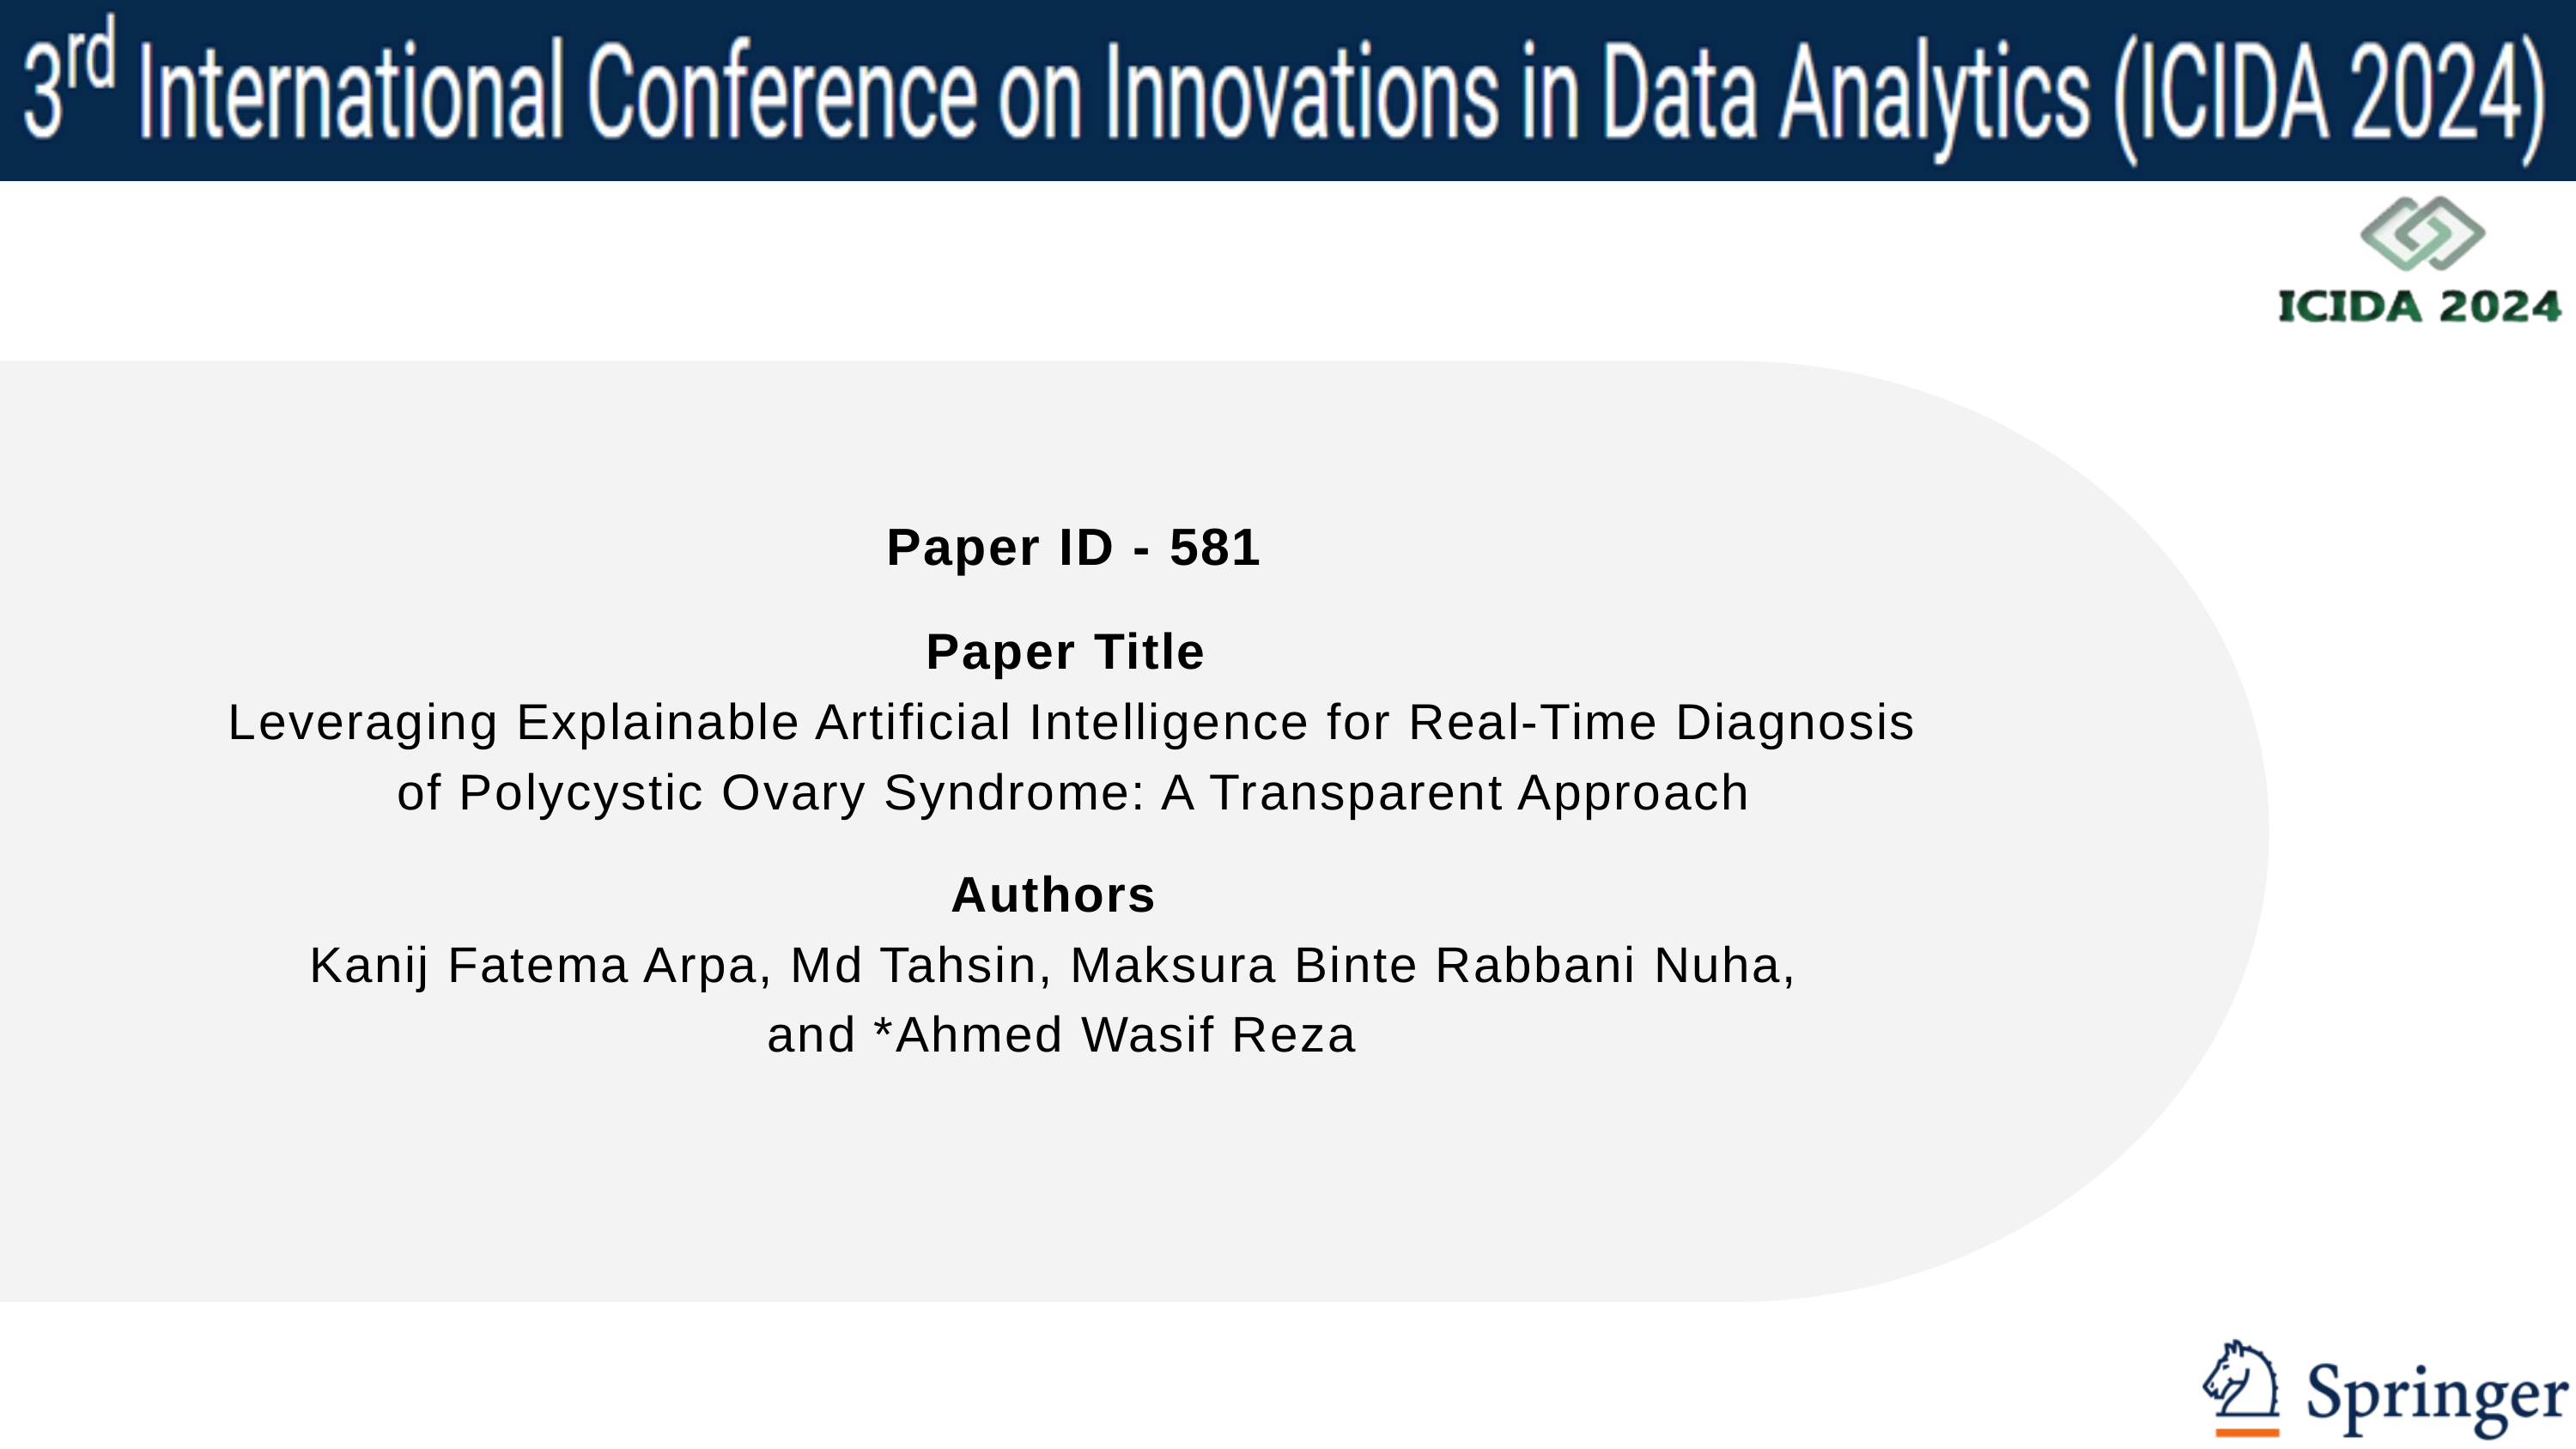

Paper ID - 581
Paper Title
Leveraging Explainable Artificial Intelligence for Real-Time Diagnosis of Polycystic Ovary Syndrome: A Transparent Approach
Authors
Kanij Fatema Arpa, Md Tahsin, Maksura Binte Rabbani Nuha,
 and *Ahmed Wasif Reza